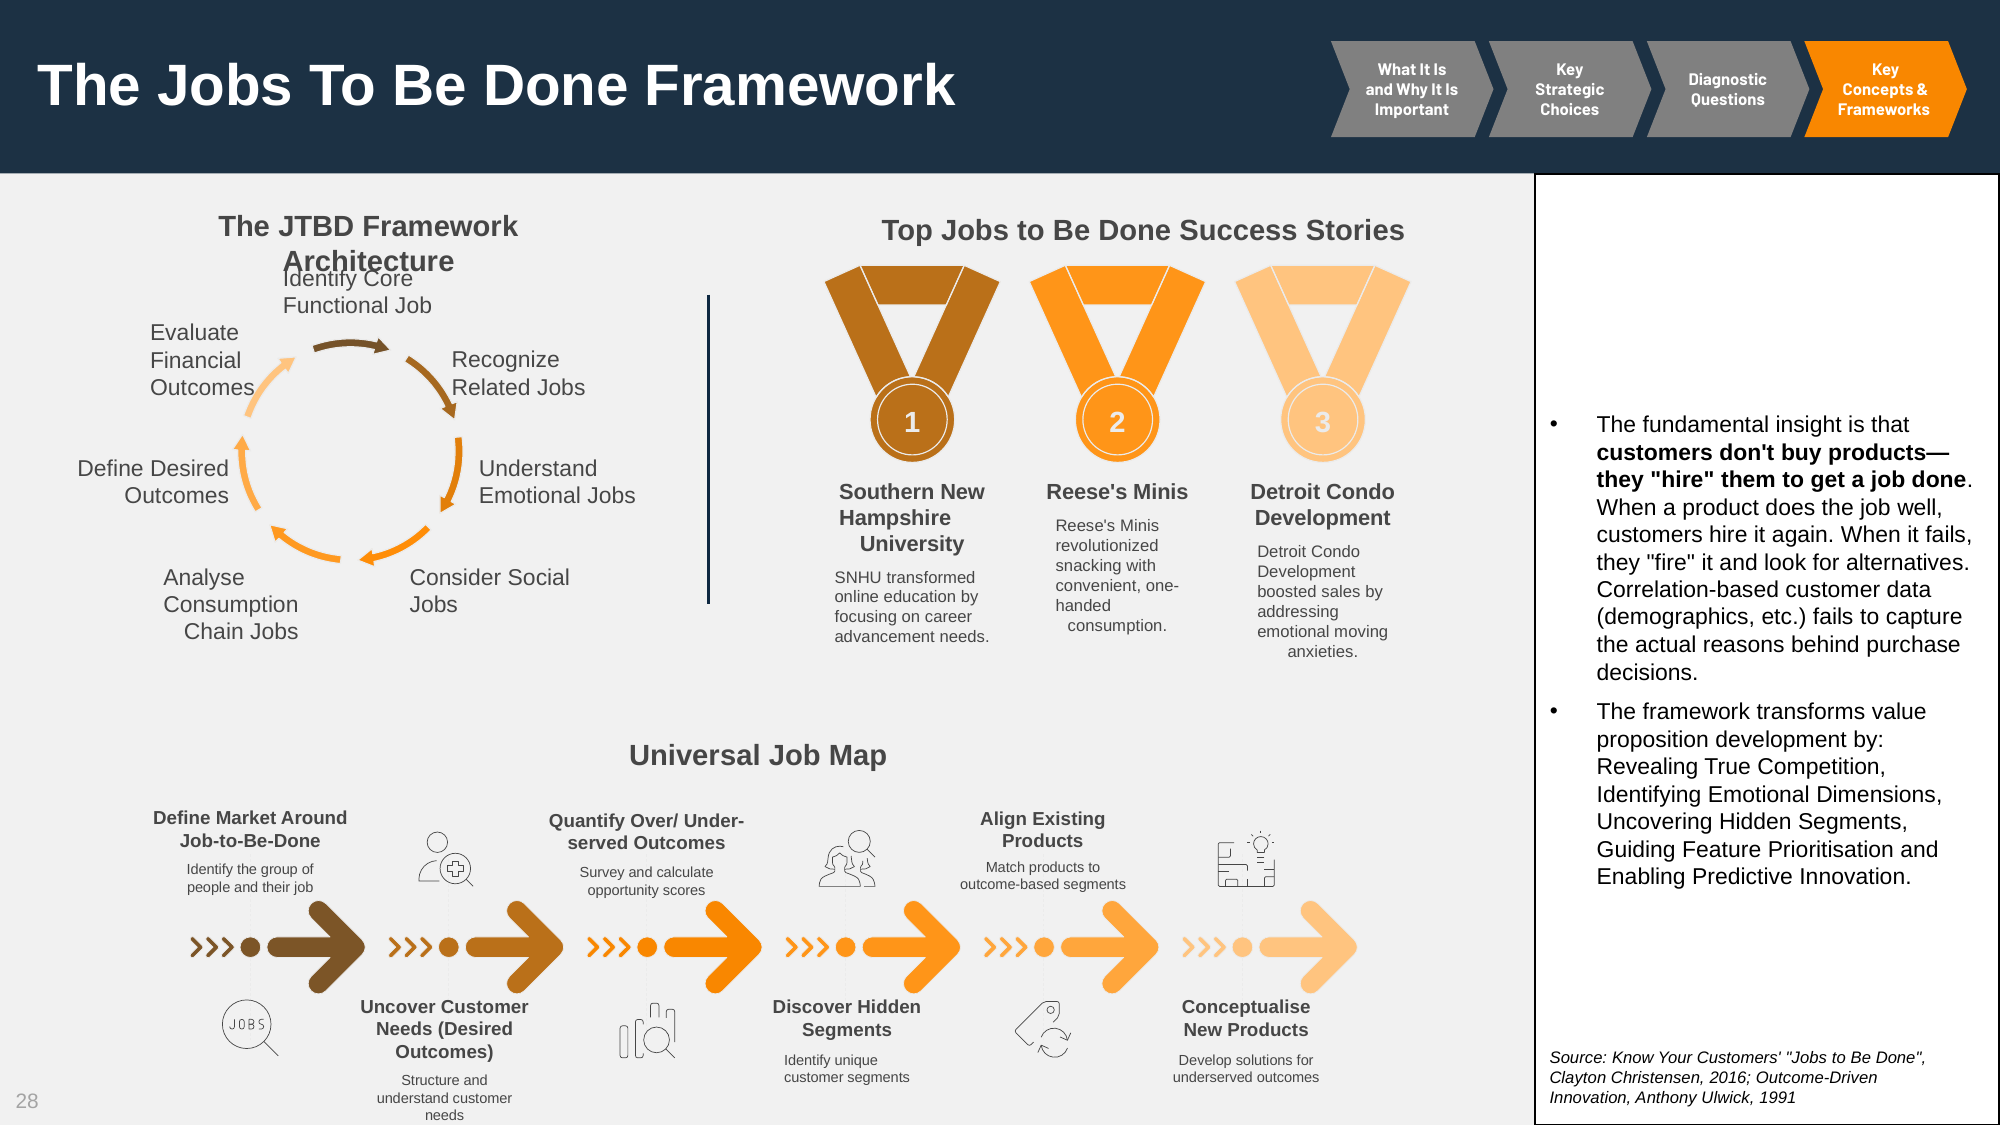

# The Jobs To Be Done Framework
What It Is and Why It Is Important
Key Strategic Choices
Diagnostic Questions
Key Concepts & Frameworks
The fundamental insight is that customers don't buy products—they "hire" them to get a job done. When a product does the job well, customers hire it again. When it fails, they "fire" it and look for alternatives. Correlation-based customer data (demographics, etc.) fails to capture the actual reasons behind purchase decisions.
The framework transforms value proposition development by: Revealing True Competition, Identifying Emotional Dimensions, Uncovering Hidden Segments, Guiding Feature Prioritisation and Enabling Predictive Innovation.
The JTBD Framework Architecture
Top Jobs to Be Done Success Stories
Identify Core
Functional Job
Evaluate
Financial
Outcomes

Recognize
Related Jobs

Define Desired
Outcomes
Understand
Emotional Jobs

Analyse
Consumption
Chain Jobs
Consider Social
Jobs

1
2
3
Southern New
Hampshire
University
Reese's Minis
Detroit Condo
Development
Reese's Minis
revolutionized
snacking with
convenient, one-
handed
consumption.
Detroit Condo
Development
boosted sales by
addressing
emotional moving
anxieties.
SNHU transformed
online education by
focusing on career
advancement needs.
Universal Job Map
Define Market Around Job-to-Be-Done
Align Existing Products
Quantify Over/ Under-served Outcomes

Match products to outcome-based segments
Identify the group of
people and their job
Survey and calculate
opportunity scores

Uncover Customer Needs (Desired Outcomes)
Conceptualise
New Products
Discover Hidden Segments

Source: Know Your Customers' "Jobs to Be Done", Clayton Christensen, 2016; Outcome-Driven Innovation, Anthony Ulwick, 1991
Identify unique
customer segments
Develop solutions for underserved outcomes
Structure and understand customer needs